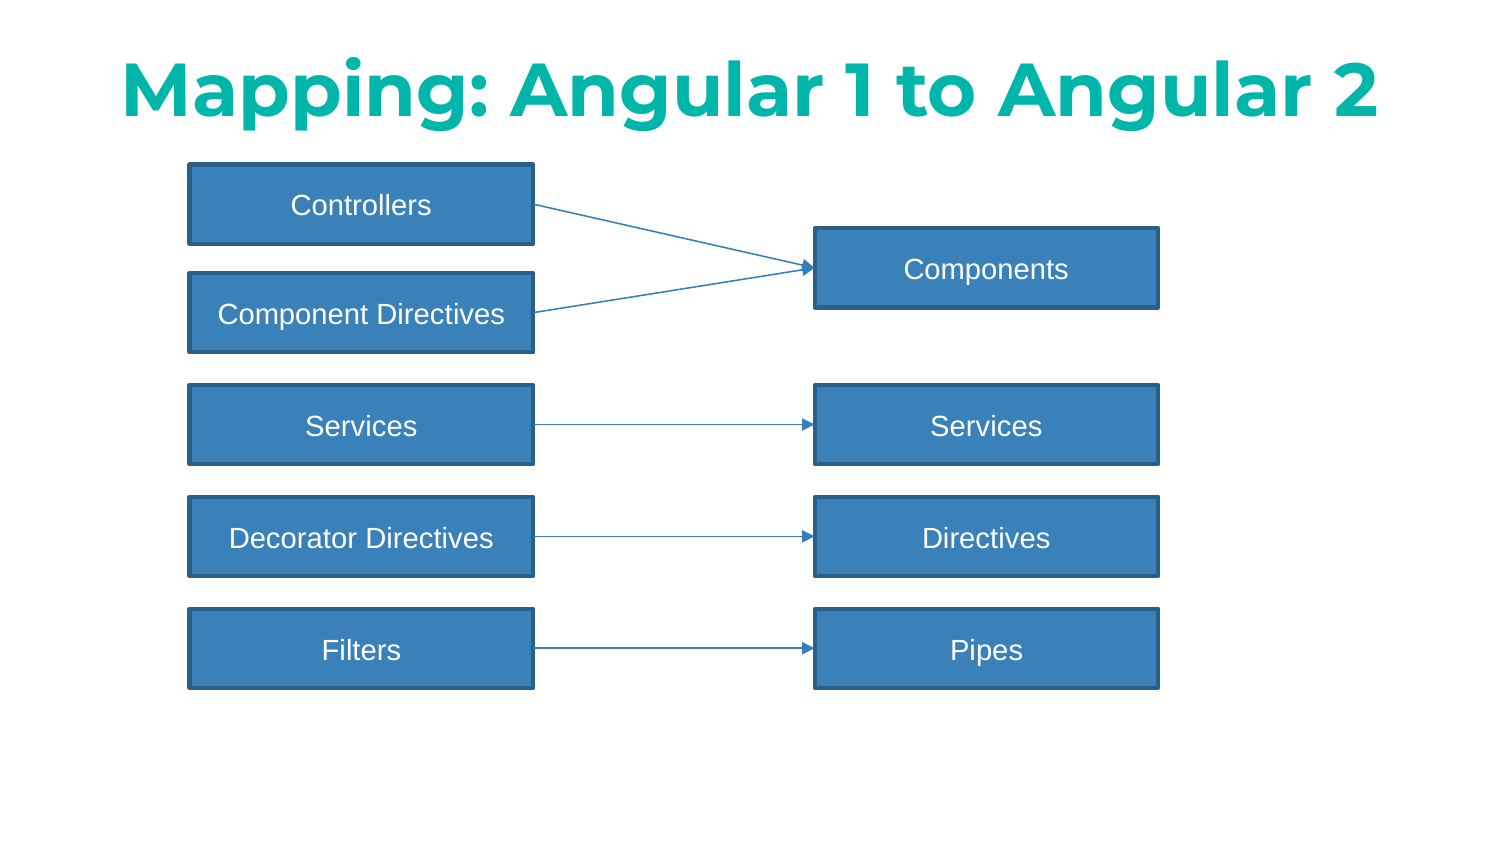

# Mapping: Angular 1 to Angular 2
Controllers
Components
Component Directives
Services
Services
Decorator Directives
Directives
Filters
Pipes